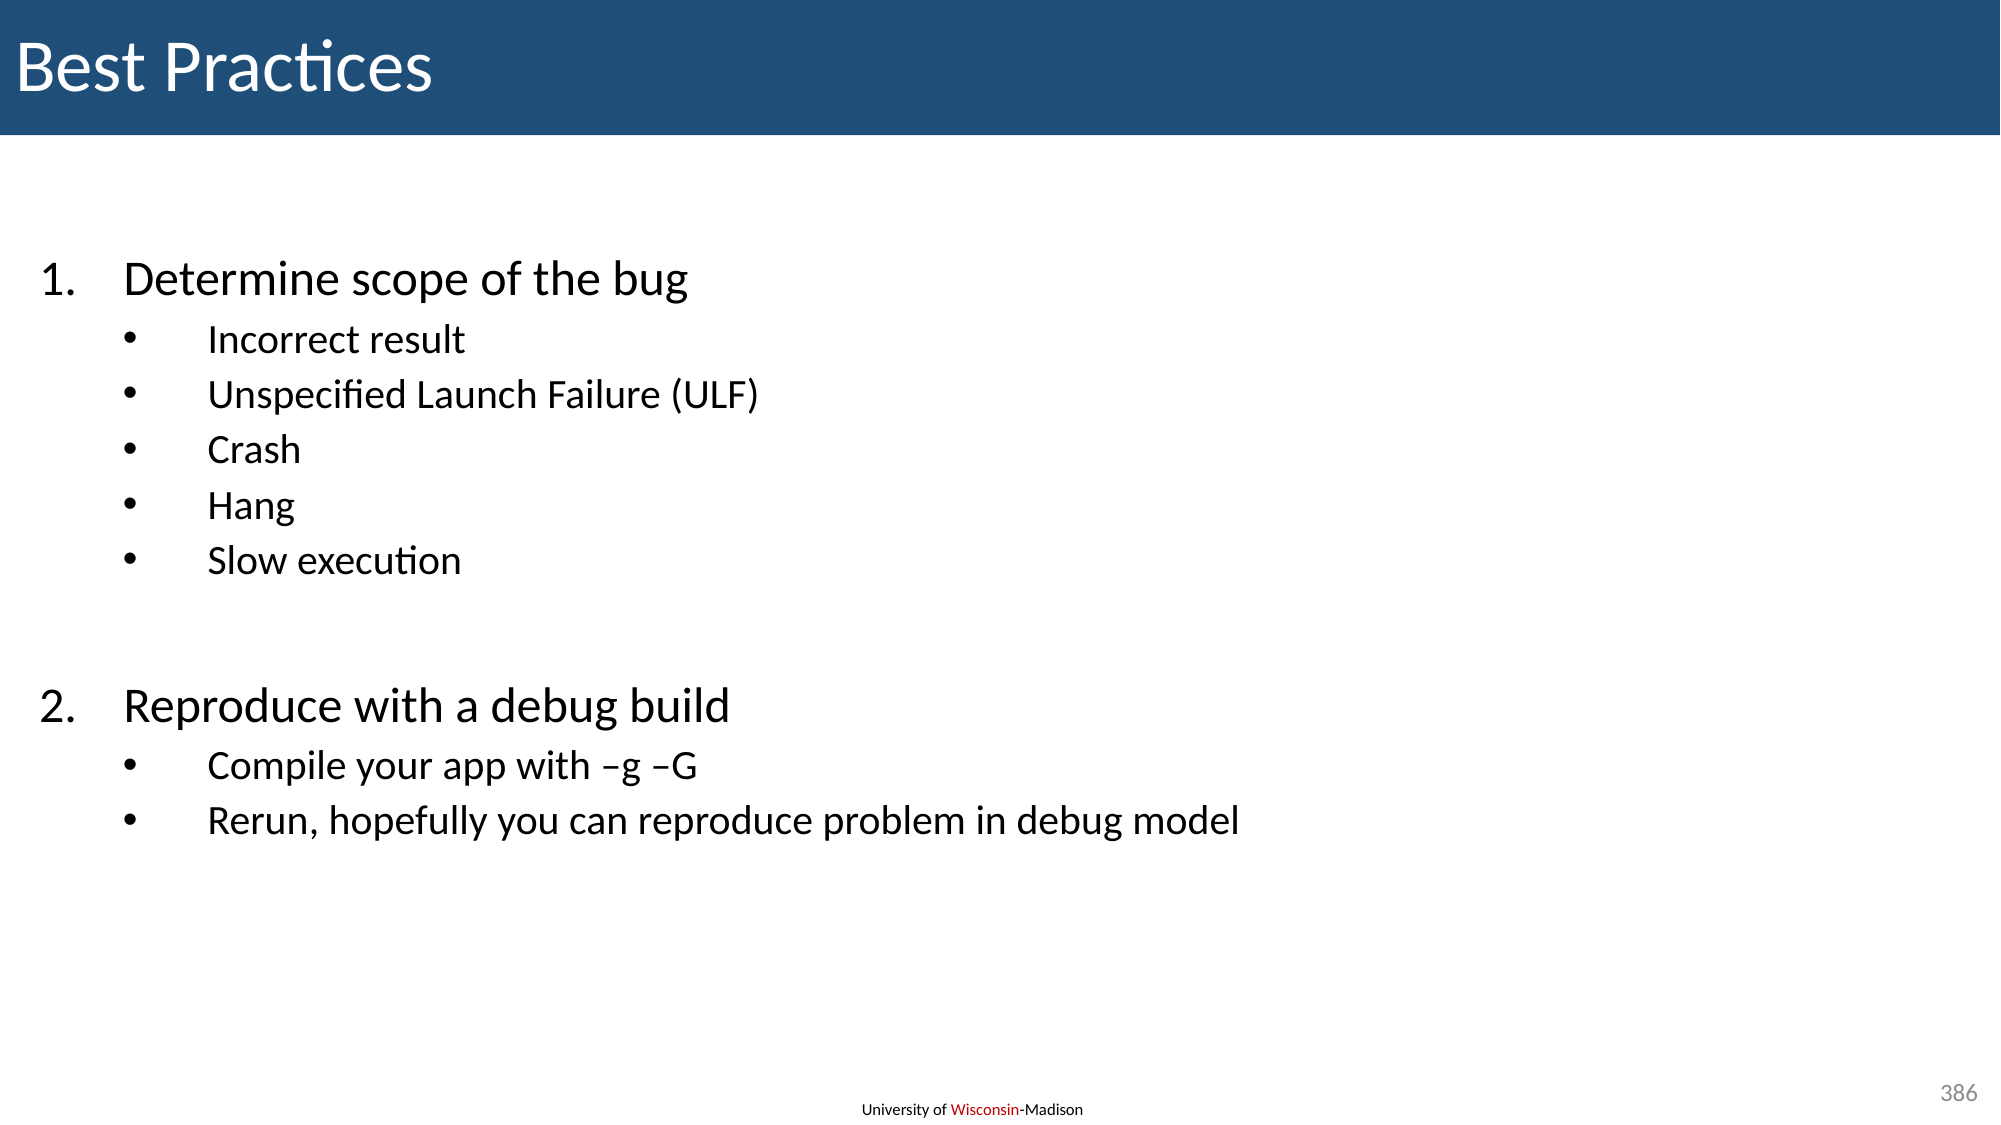

# Best Practices
Determine scope of the bug
Incorrect result
Unspecified Launch Failure (ULF)
Crash
Hang
Slow execution

Reproduce with a debug build
Compile your app with –g –G
Rerun, hopefully you can reproduce problem in debug model
386